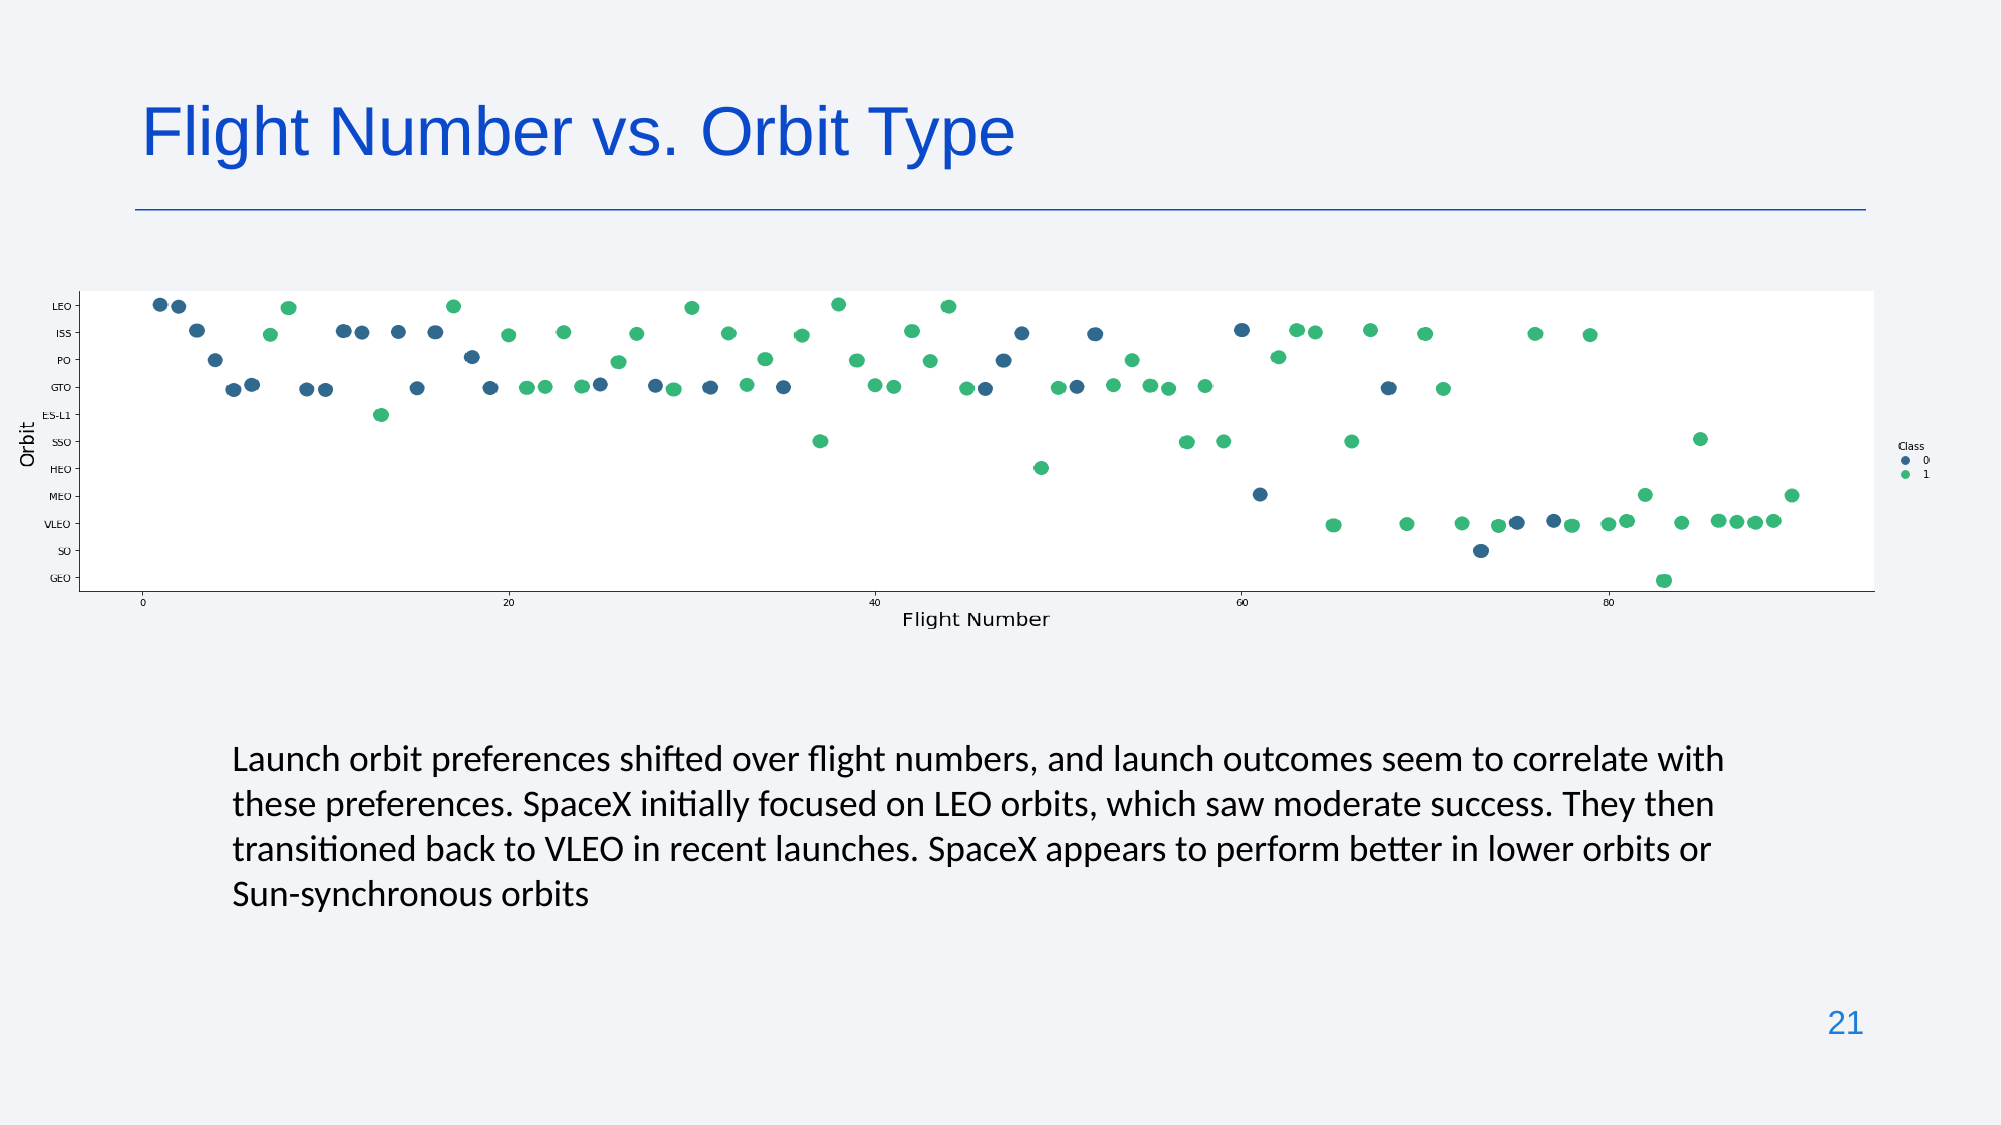

Flight Number vs. Orbit Type

Launch orbit preferences shifted over flight numbers, and launch outcomes seem to correlate with these preferences. SpaceX initially focused on LEO orbits, which saw moderate success. They then transitioned back to VLEO in recent launches. SpaceX appears to perform better in lower orbits or Sun-synchronous orbits
21